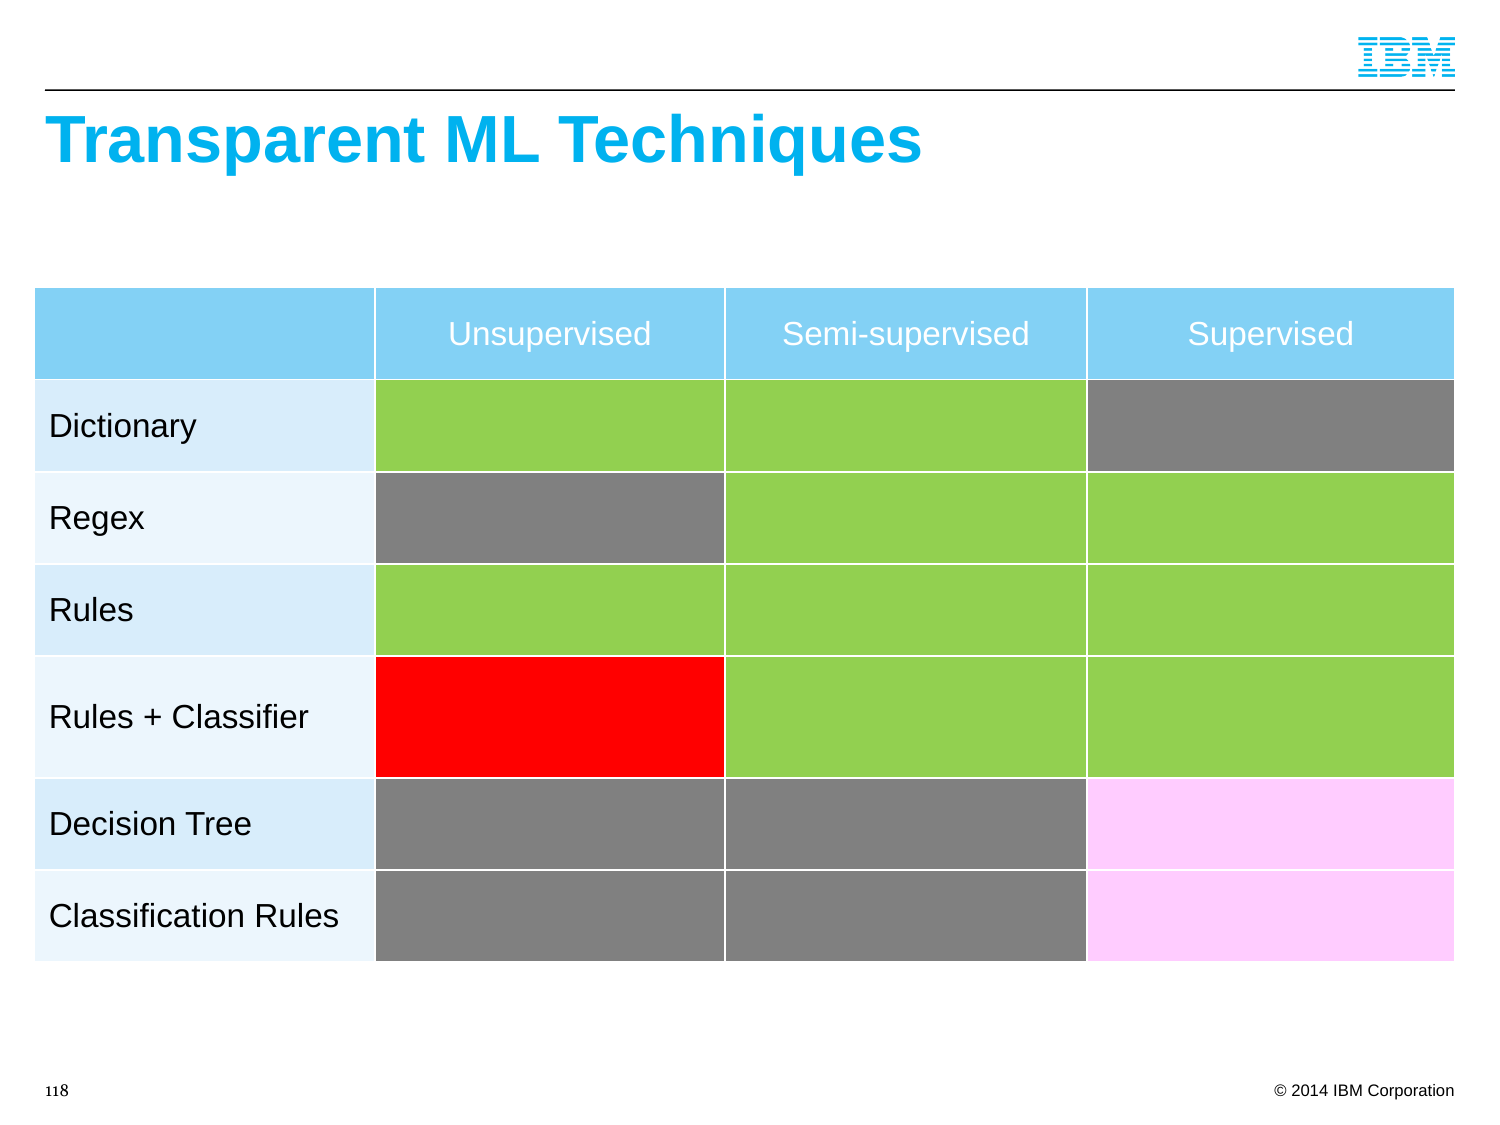

# Transparent ML Techniques
|  | Unsupervised | Semi-supervised | Supervised |
| --- | --- | --- | --- |
| Dictionary |  |  |  |
| Regex |  |  |  |
| Rules |  |  |  |
| Rules + Classifier |  |  |  |
| Decision Tree |  |  |  |
| Classification Rules |  |  |  |
118